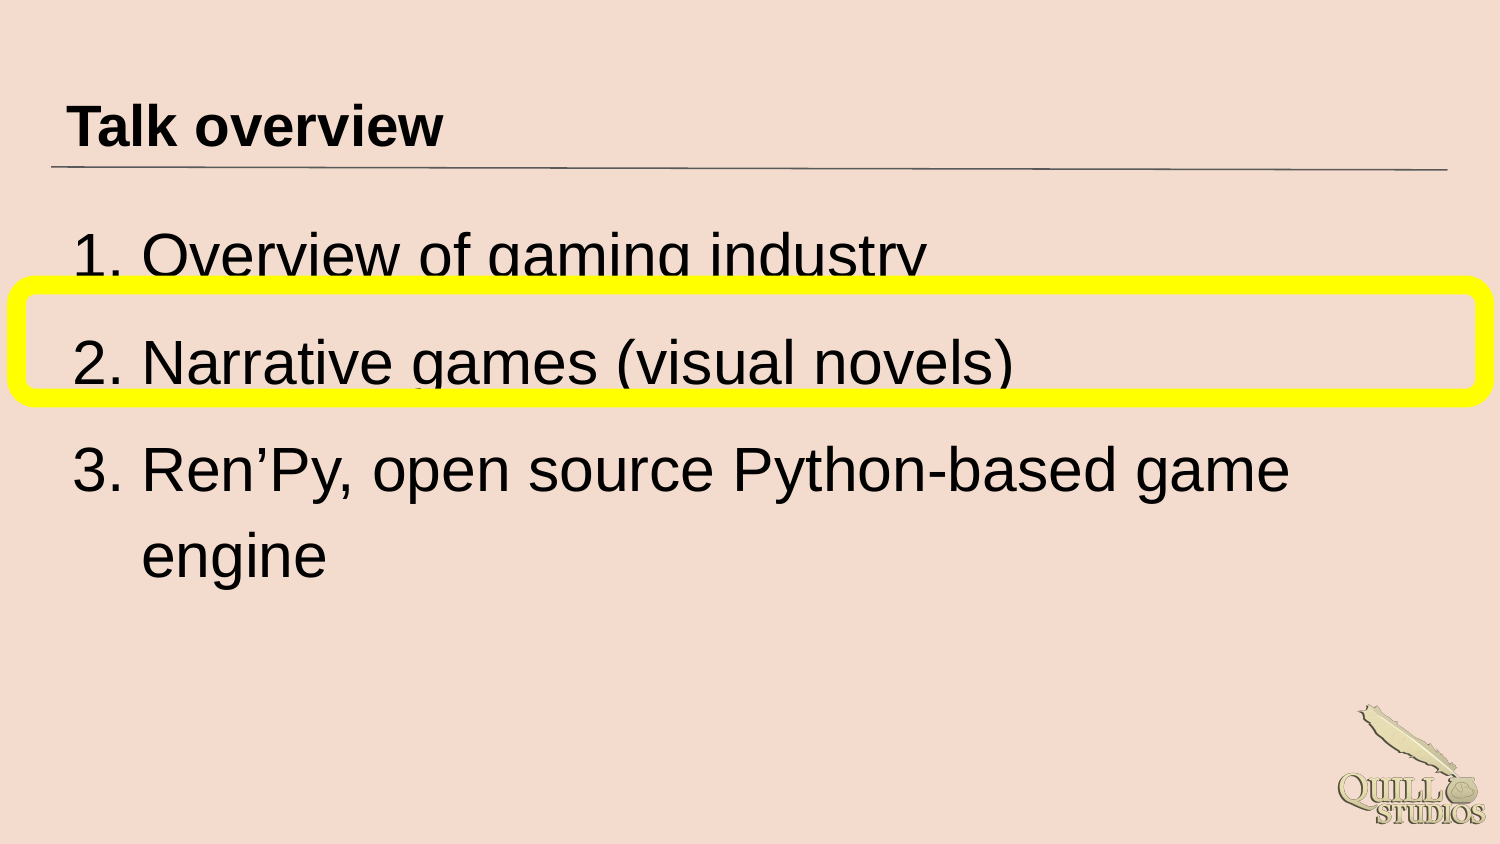

# Talk overview
Overview of gaming industry
Narrative games (visual novels)
Ren’Py, open source Python-based game engine